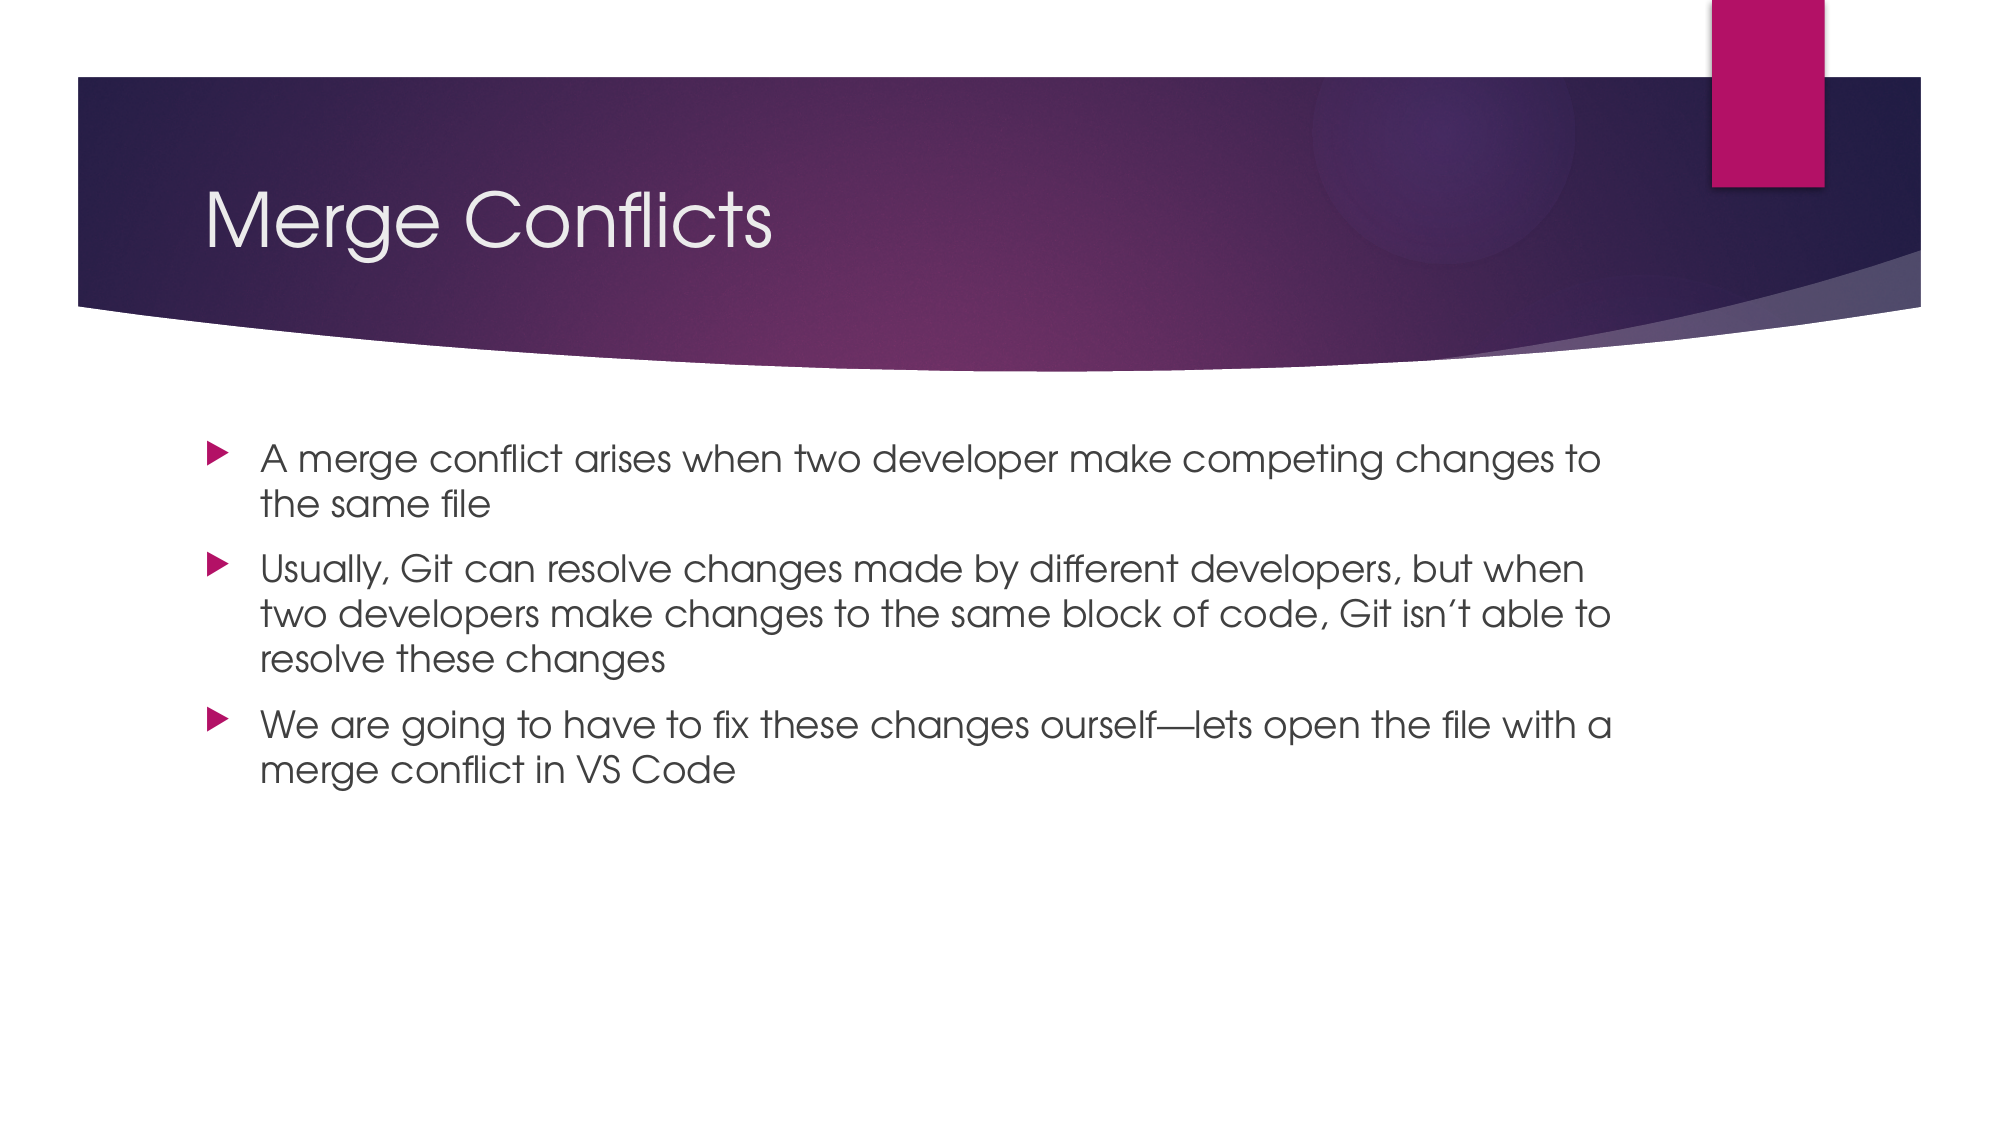

# Merge Conflicts
A merge conflict arises when two developer make competing changes to the same file
Usually, Git can resolve changes made by different developers, but when two developers make changes to the same block of code, Git isn’t able to resolve these changes
We are going to have to fix these changes ourself—lets open the file with a merge conflict in VS Code